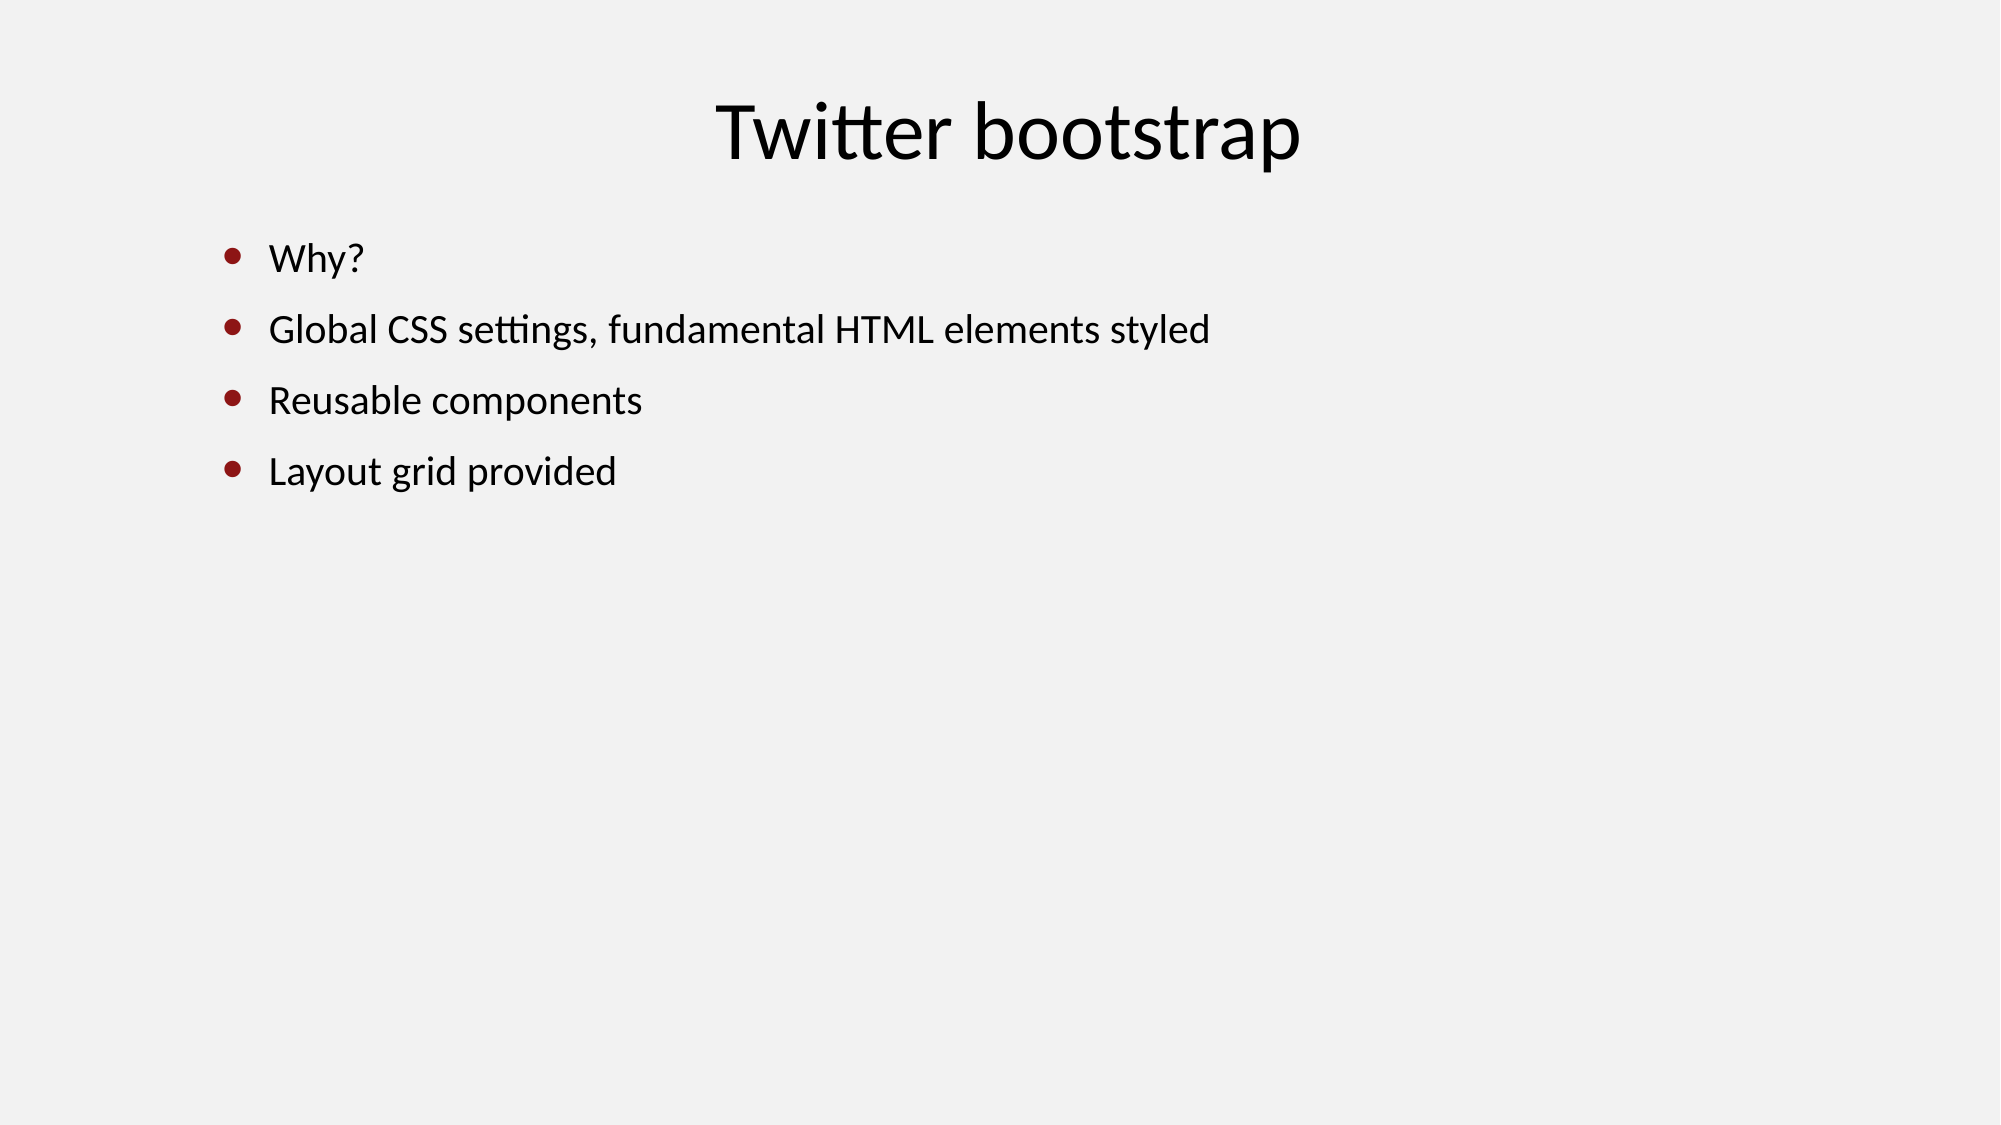

# Twitter bootstrap
Why?
Global CSS settings, fundamental HTML elements styled
Reusable components
Layout grid provided